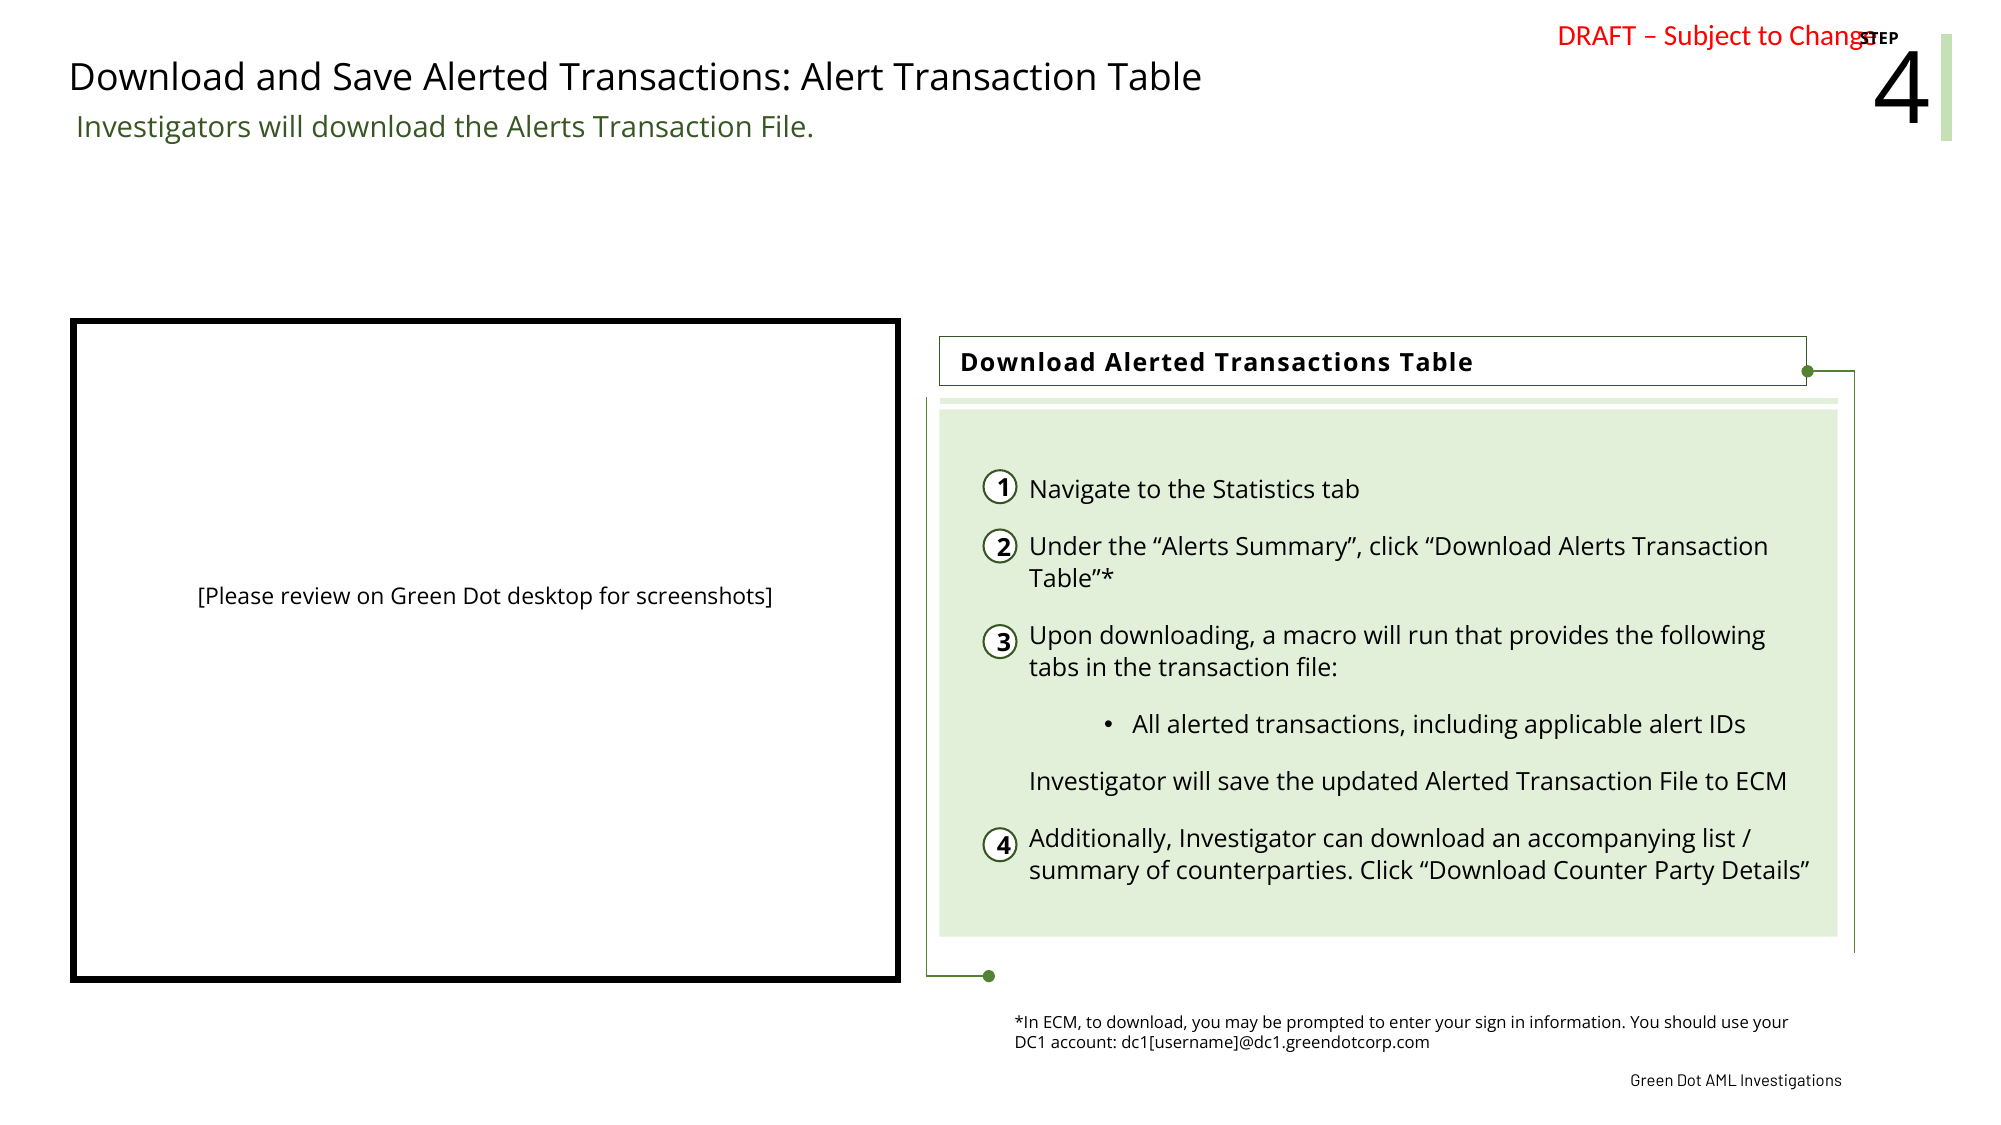

4
STEP
Download and Save Alerted Transactions: Alert Transaction Table
Investigators will download the Alerts Transaction File.
[Please review on Green Dot desktop for screenshots]

Download Alerted Transactions Table

Navigate to the Statistics tab
Under the “Alerts Summary”, click “Download Alerts Transaction Table”*
Upon downloading, a macro will run that provides the following tabs in the transaction file:
All alerted transactions, including applicable alert IDs
Investigator will save the updated Alerted Transaction File to ECM
Additionally, Investigator can download an accompanying list / summary of counterparties. Click “Download Counter Party Details”

1
2
3
4
*In ECM, to download, you may be prompted to enter your sign in information. You should use your DC1 account: dc1[username]@dc1.greendotcorp.com